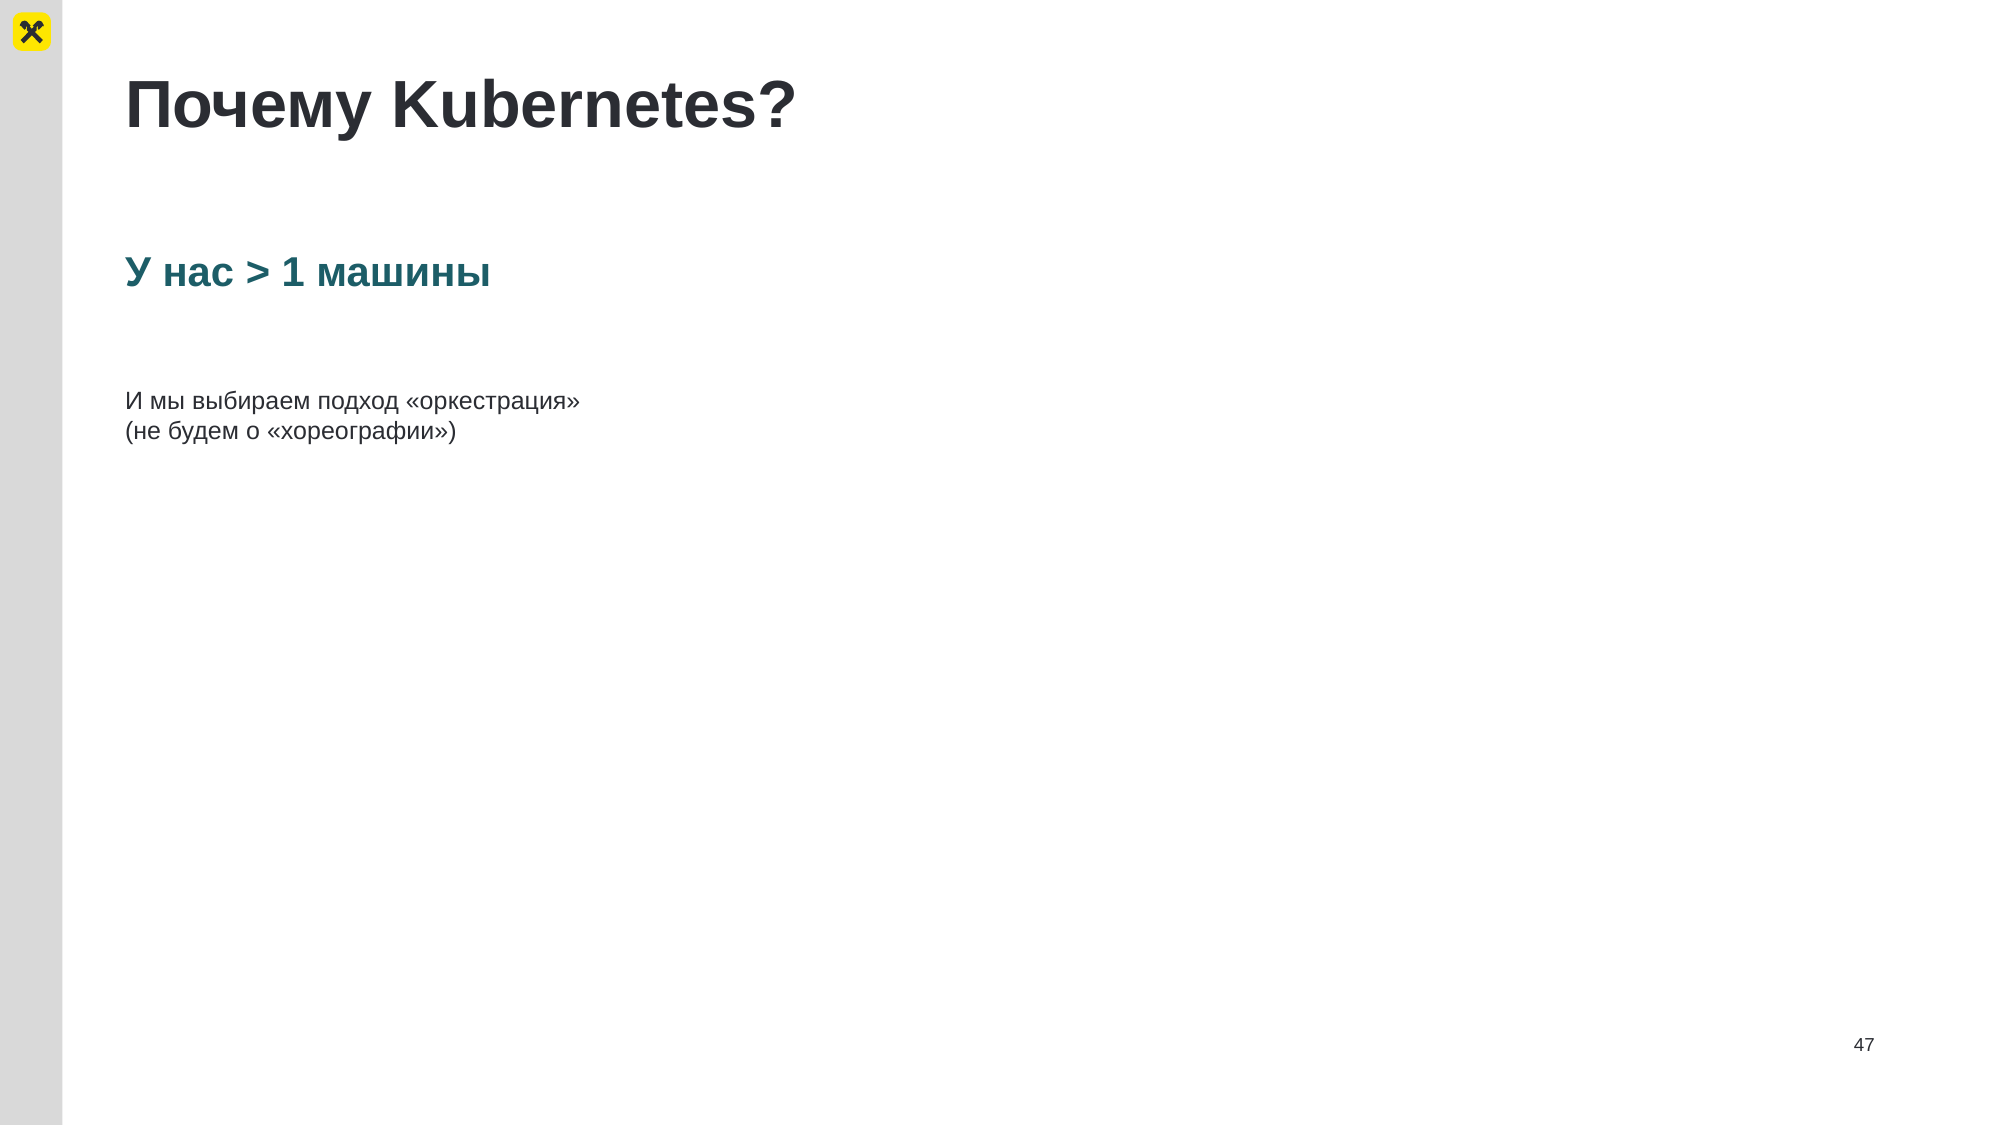

# Почему Kubernetes?

У нас > 1 машины

И мы выбираем подход «оркестрация» (не будем о «хореографии»)

47